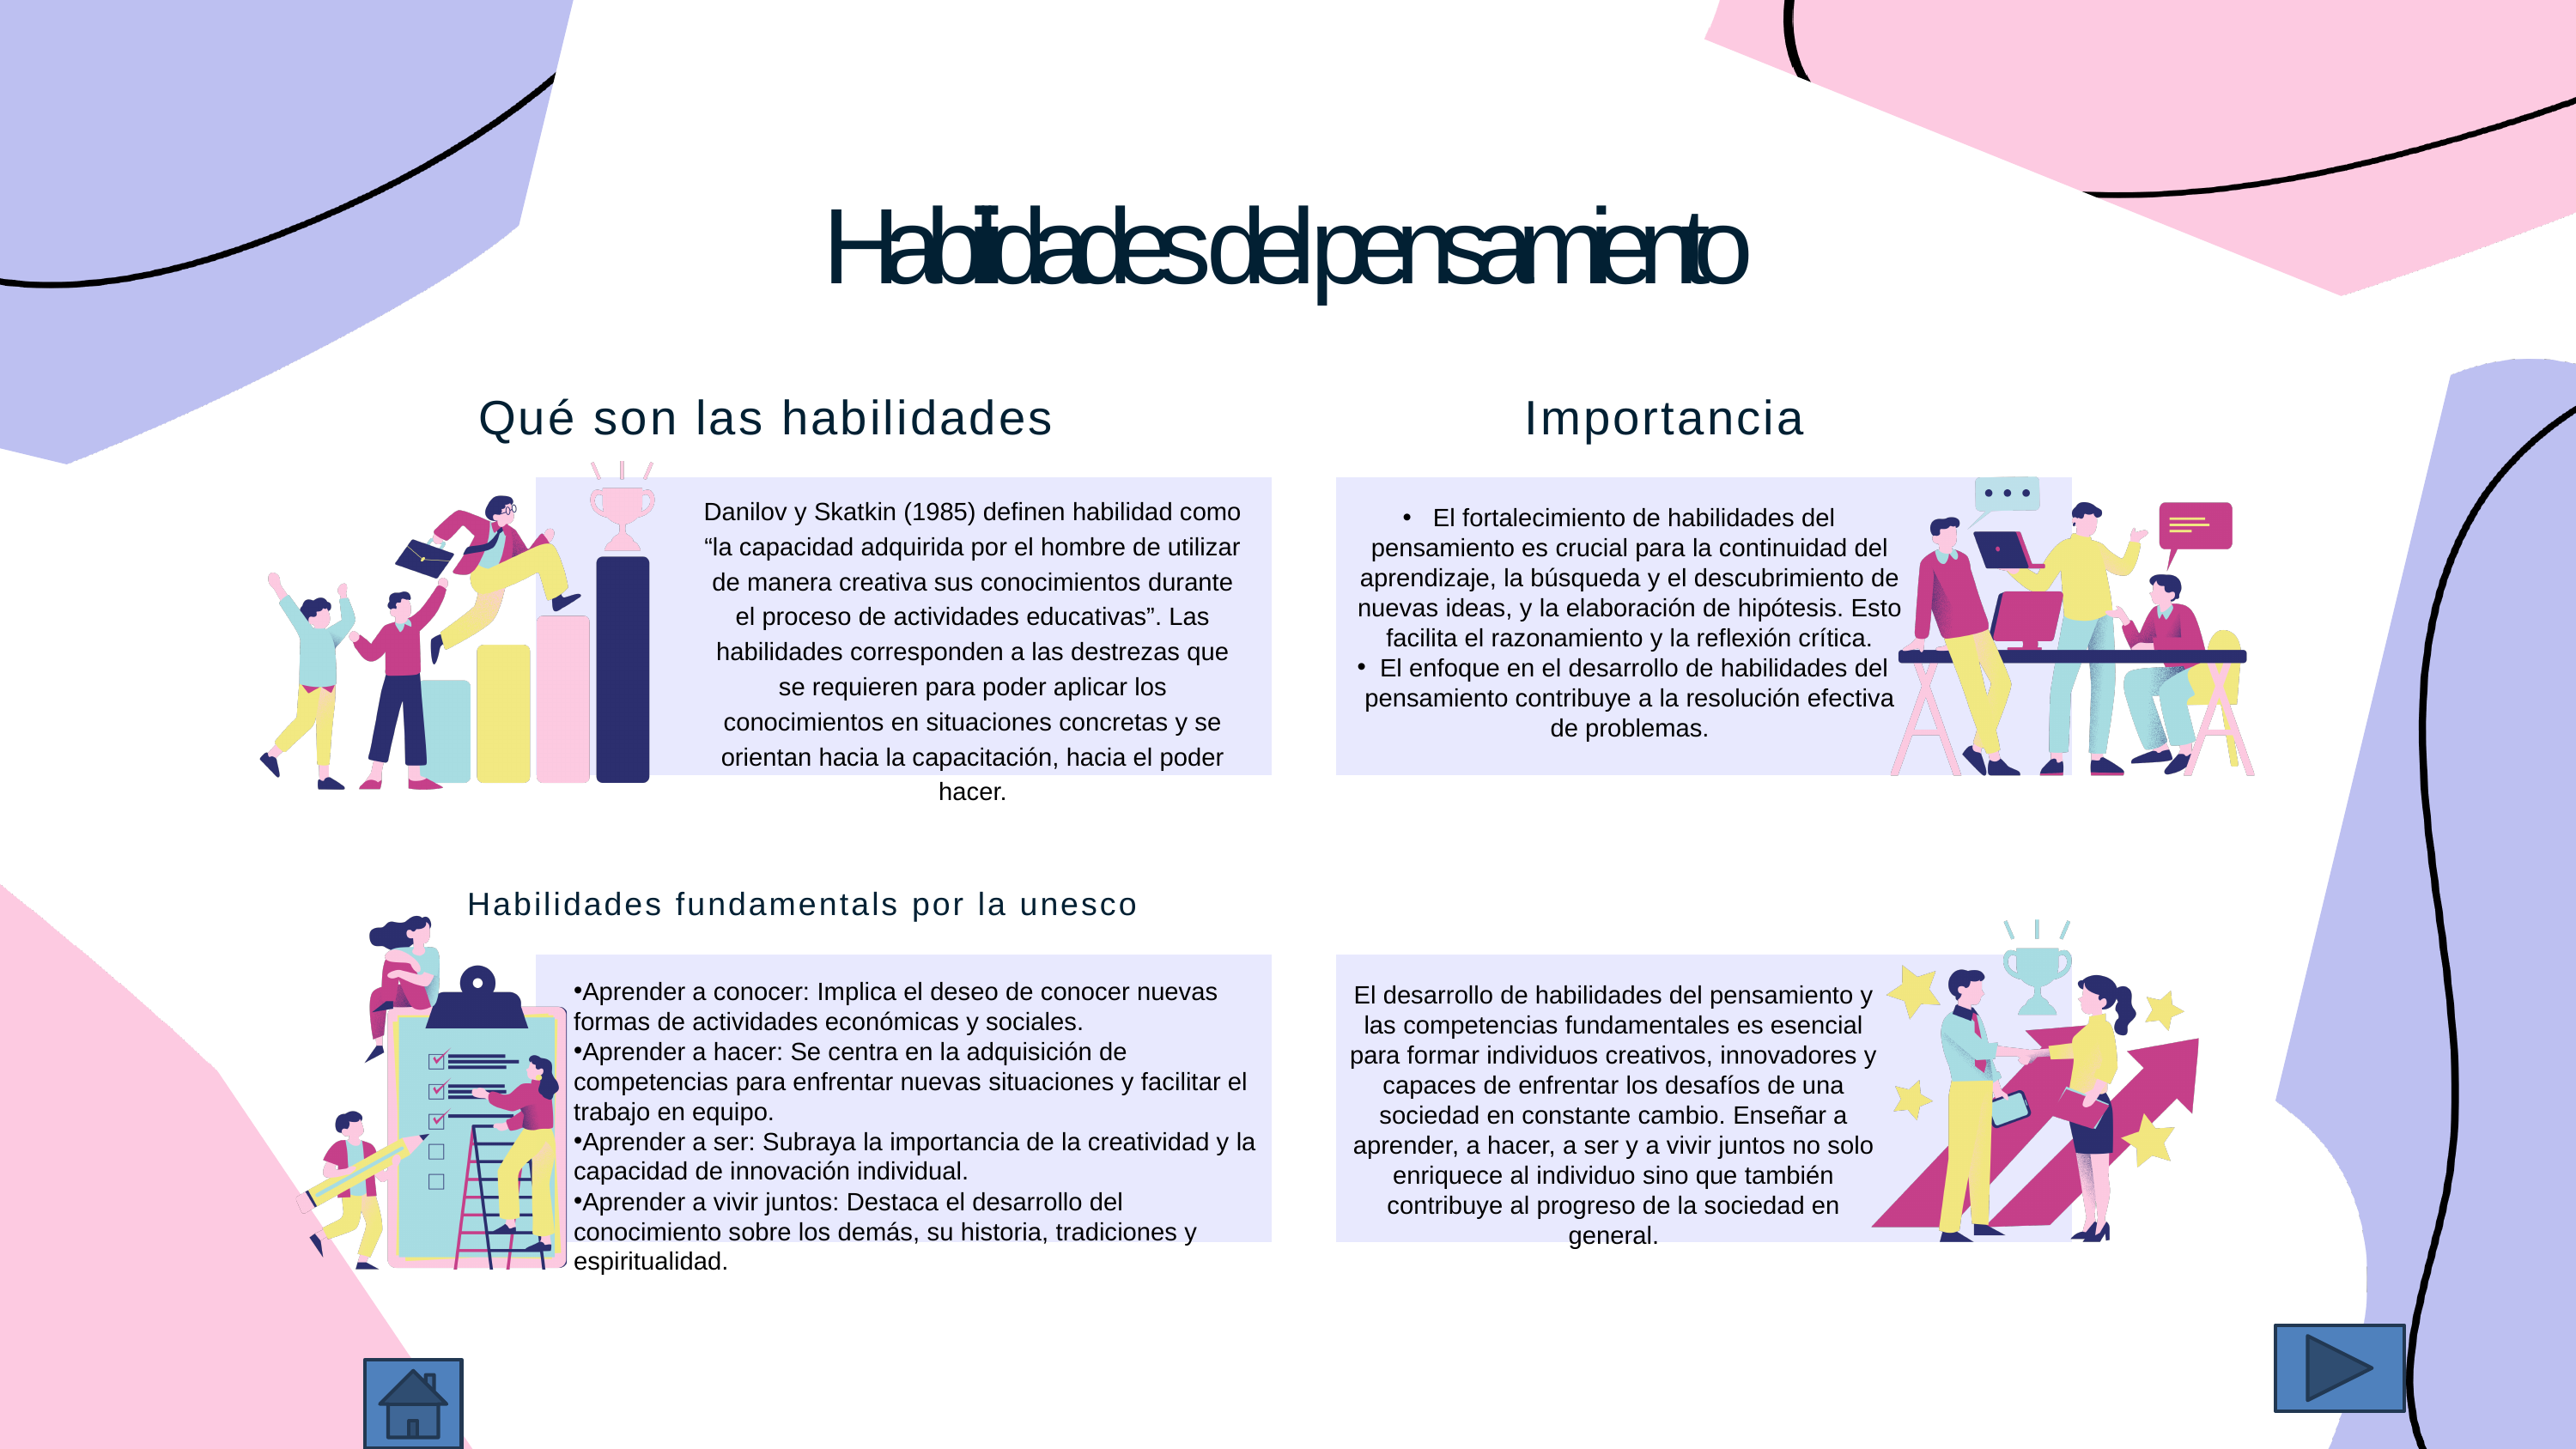

Habilidades del pensamiento
Qué son las habilidades
Importancia

Danilov y Skatkin (1985) definen habilidad como “la capacidad adquirida por el hombre de utilizar de manera creativa sus conocimientos durante el proceso de actividades educativas”. Las habilidades corresponden a las destrezas que se requieren para poder aplicar los conocimientos en situaciones concretas y se orientan hacia la capacitación, hacia el poder hacer.
El fortalecimiento de habilidades del pensamiento es crucial para la continuidad del aprendizaje, la búsqueda y el descubrimiento de nuevas ideas, y la elaboración de hipótesis. Esto facilita el razonamiento y la reflexión crítica.
El enfoque en el desarrollo de habilidades del pensamiento contribuye a la resolución efectiva de problemas.

Habilidades fundamentals por la unesco

Aprender a conocer: Implica el deseo de conocer nuevas formas de actividades económicas y sociales.
Aprender a hacer: Se centra en la adquisición de competencias para enfrentar nuevas situaciones y facilitar el trabajo en equipo.
Aprender a ser: Subraya la importancia de la creatividad y la capacidad de innovación individual.
Aprender a vivir juntos: Destaca el desarrollo del conocimiento sobre los demás, su historia, tradiciones y espiritualidad.
El desarrollo de habilidades del pensamiento y las competencias fundamentales es esencial para formar individuos creativos, innovadores y capaces de enfrentar los desafíos de una sociedad en constante cambio. Enseñar a aprender, a hacer, a ser y a vivir juntos no solo enriquece al individuo sino que también contribuye al progreso de la sociedad en general.